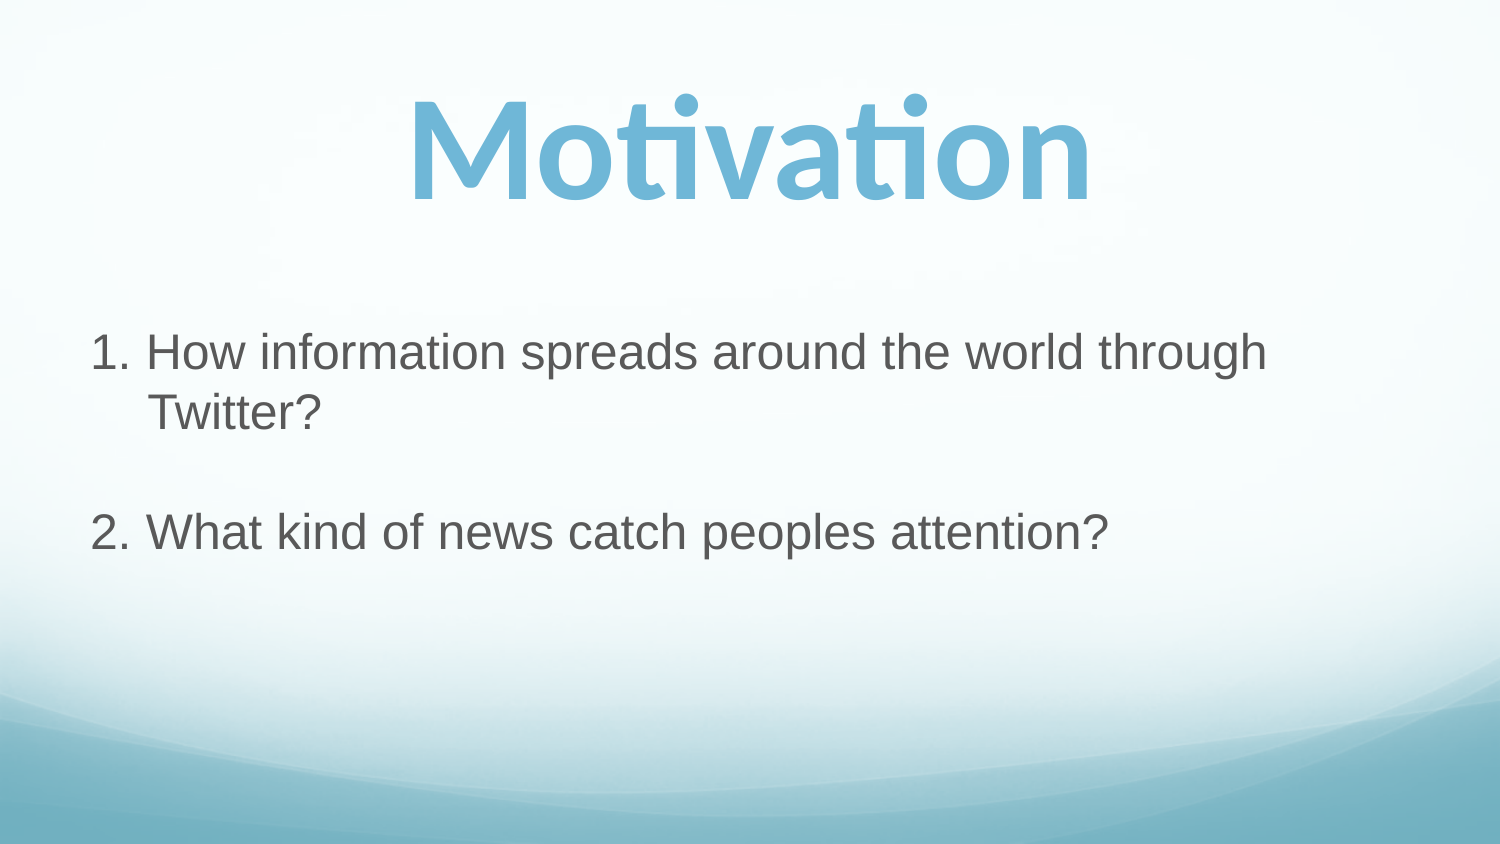

# Motivation

1. How information spreads around the world through  Twitter?

2. What kind of news catch peoples attention?